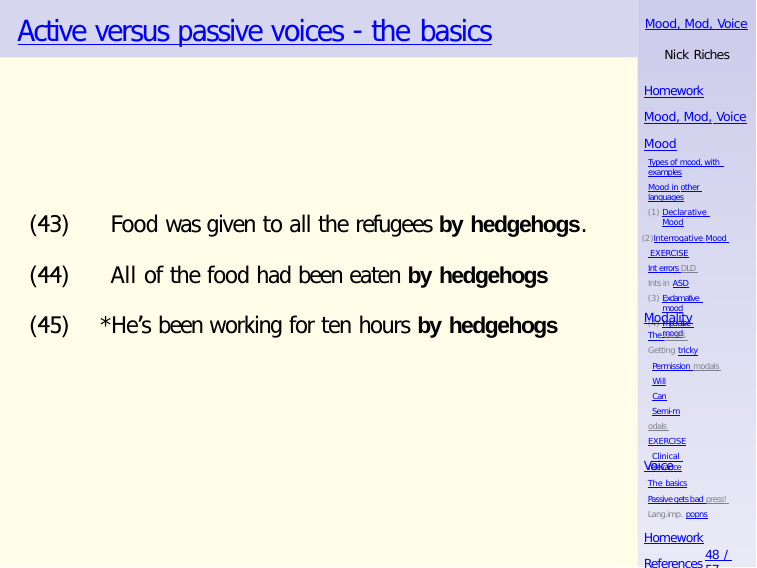

# Active versus passive voices - the basics
Mood, Mod, Voice
Nick Riches

Homework

Mood, Mod, Voice
Mood
Types of mood, with  examples
Mood in other languages
Declarative Mood
Interrogative Mood  EXERCISE
Int errors DLD  Ints in ASD
Exclamative mood
Imperative mood
(43)
Food was given to all the refugees by hedgehogs.
(44)
All of the food had been eaten by hedgehogs
Modality
The basics  Getting tricky
Permission modals  Will
Can
Semi-modals  EXERCISE
Clinical relevance
(45)
*He’s been working for ten hours by hedgehogs
Voice
The basics
Passive gets bad press!  Lang.imp. popns

Homework
48 / 57
References